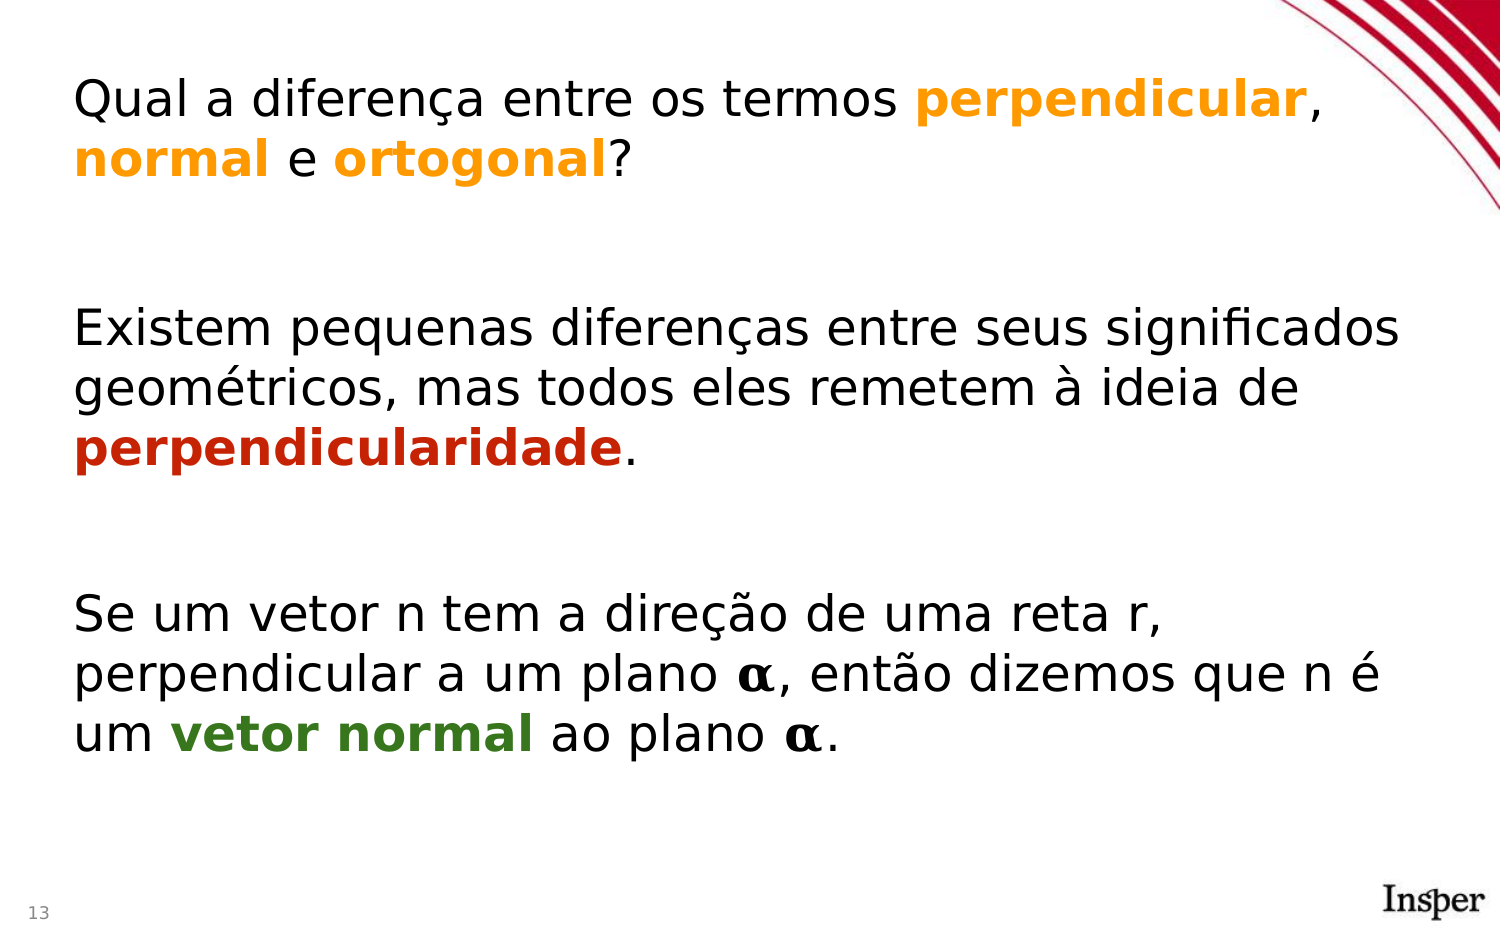

# Qual a diferença entre os termos perpendicular, normal e ortogonal?
Existem pequenas diferenças entre seus significados geométricos, mas todos eles remetem à ideia de perpendicularidade.
Se um vetor n tem a direção de uma reta r, perpendicular a um plano 𝛂, então dizemos que n é um vetor normal ao plano 𝛂.
13